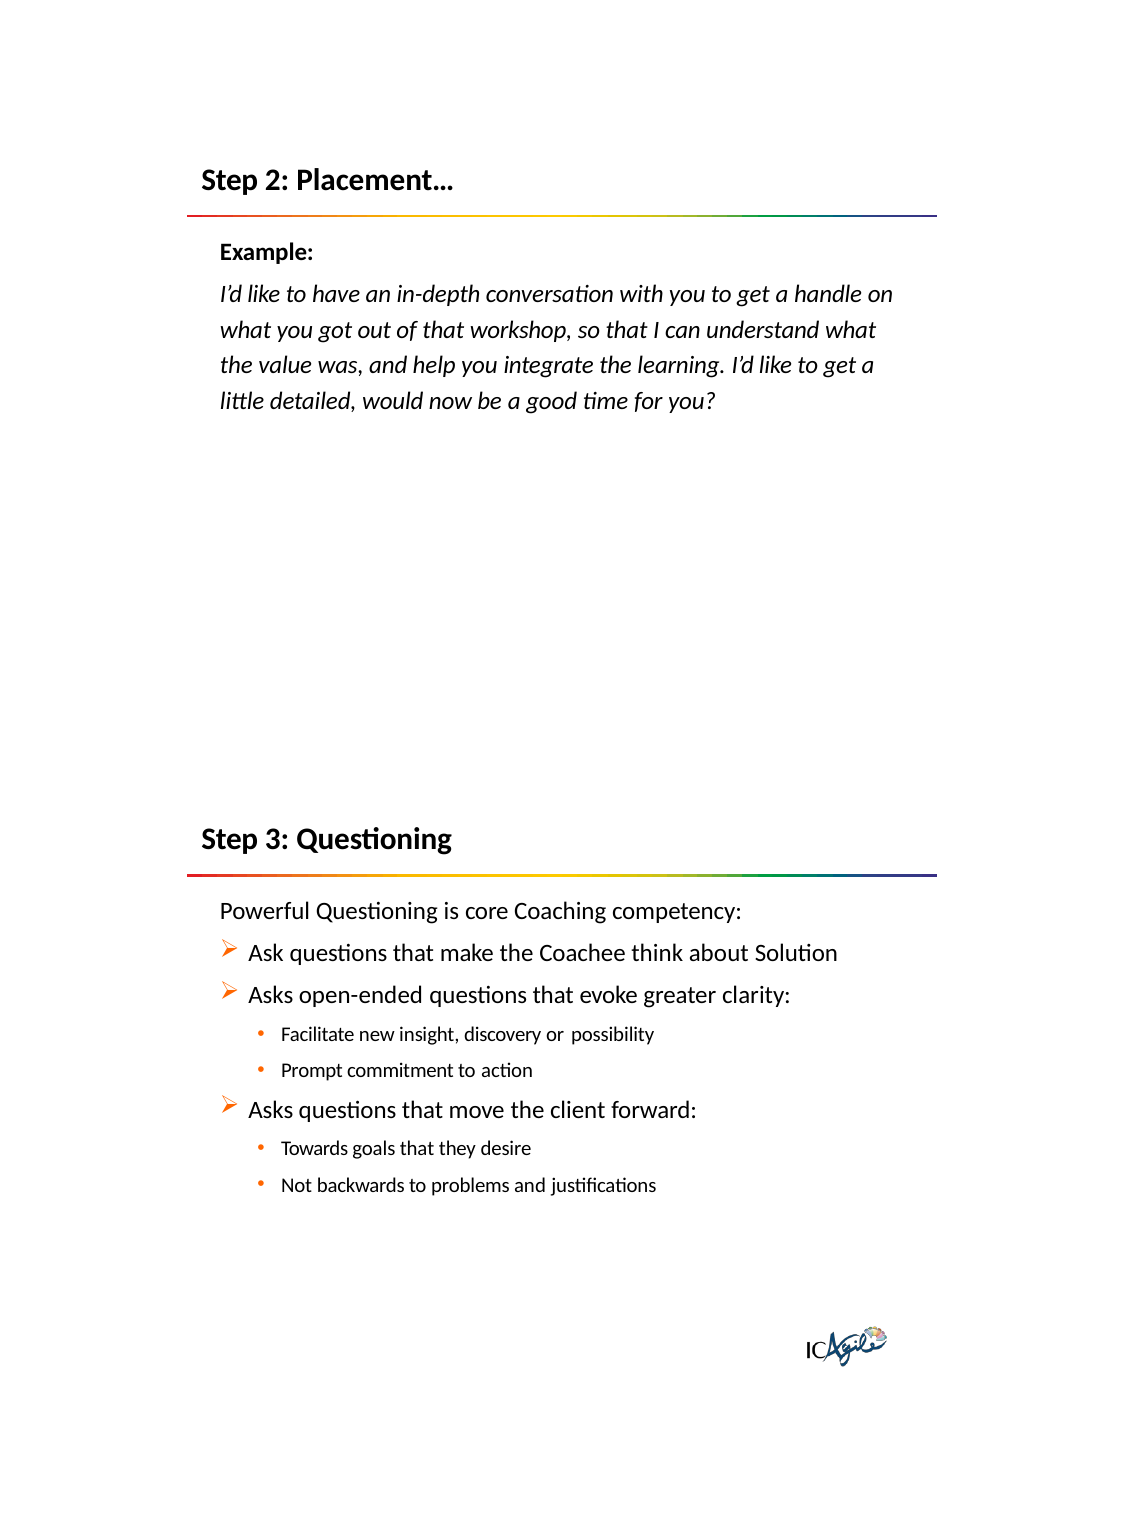

Step 2: Placement…

Example:
I’d like to have an in-depth conversation with you to get a handle on  what you got out of that workshop, so that I can understand what  the value was, and help you integrate the learning. I’d like to get a  little detailed, would now be a good time for you?

Step 3: Questioning

Powerful Questioning is core Coaching competency:
Ask questions that make the Coachee think about Solution
Asks open-ended questions that evoke greater clarity:
Facilitate new insight, discovery or possibility
Prompt commitment to action
Asks questions that move the client forward:
Towards goals that they desire
Not backwards to problems and justifications